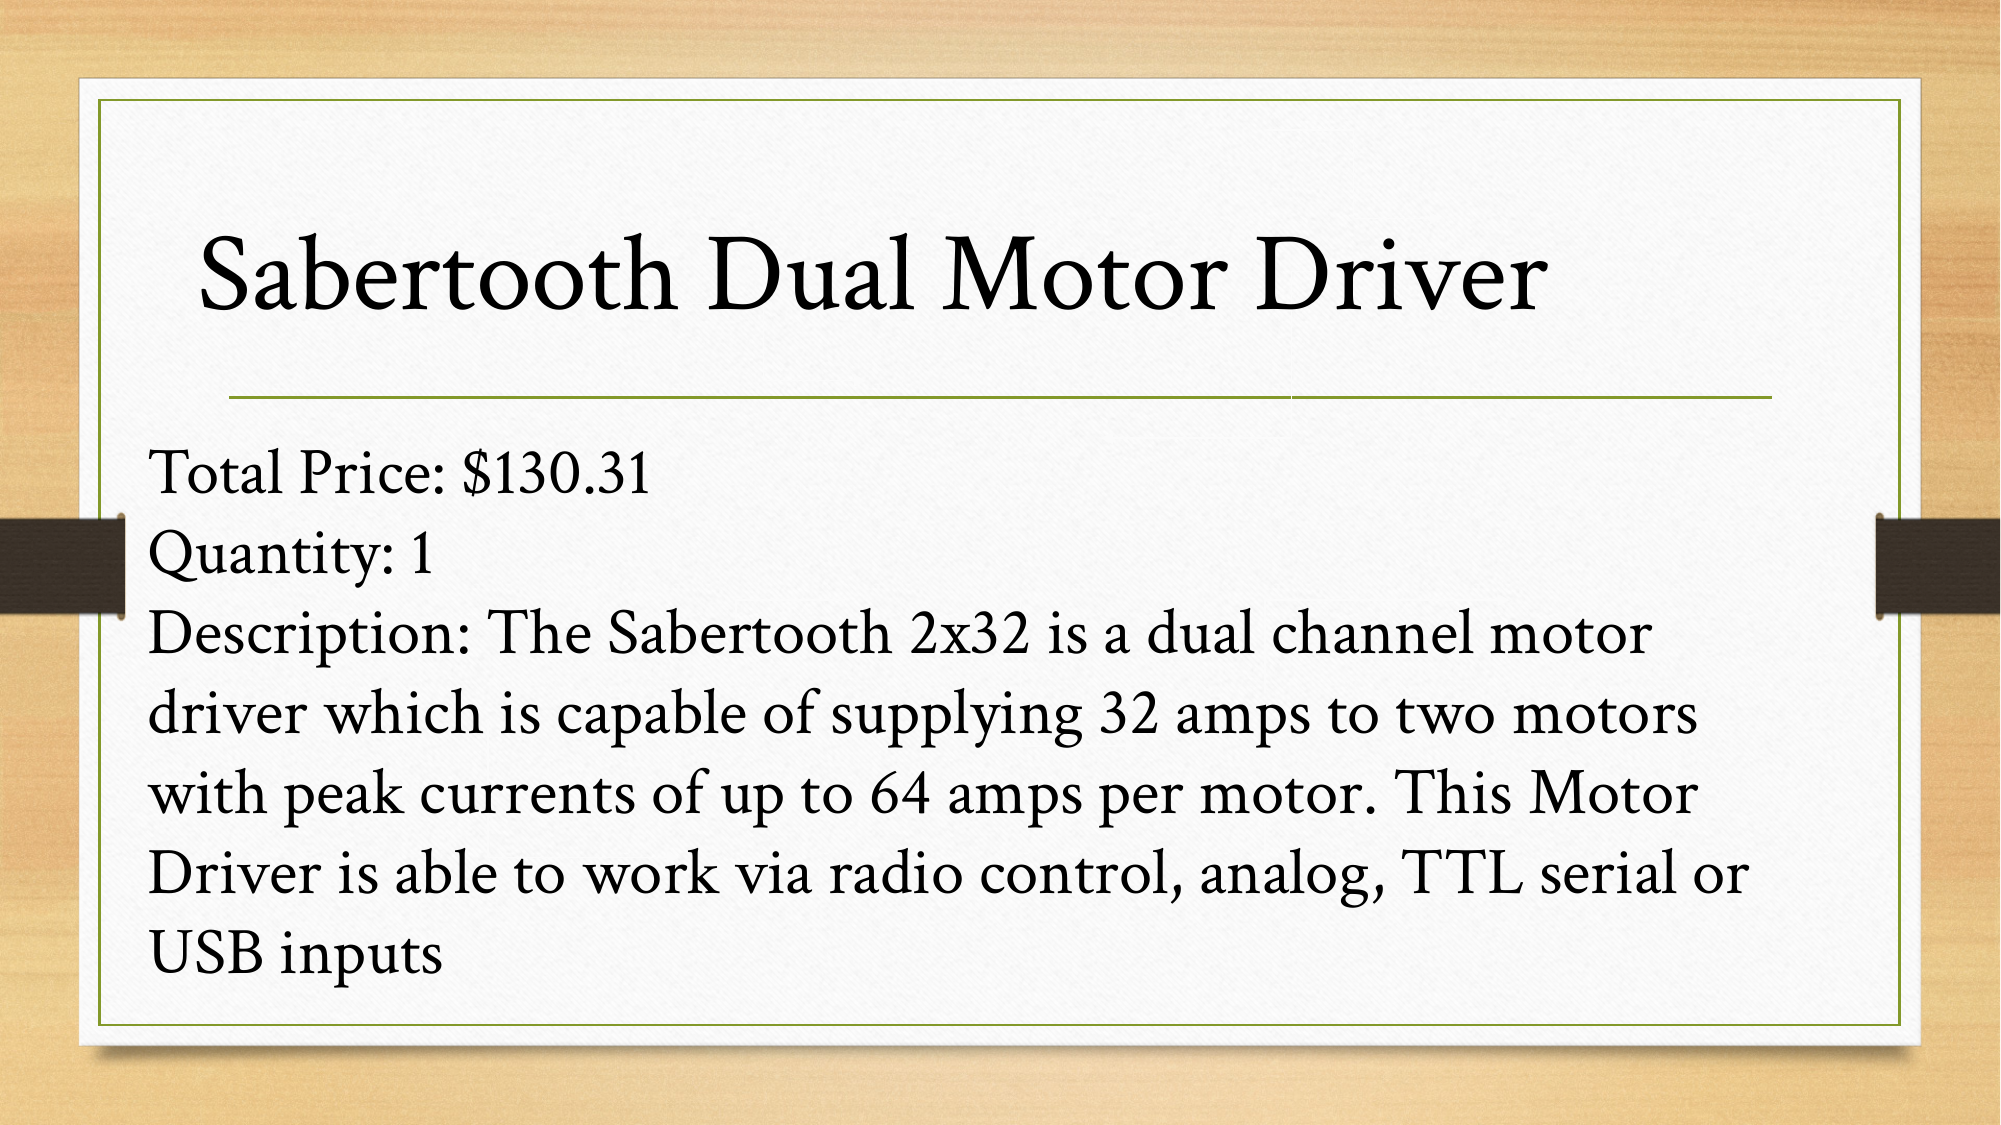

Sabertooth Dual Motor Driver
Total Price: $130.31
Quantity: 1
Description: The Sabertooth 2x32 is a dual channel motor driver which is capable of supplying 32 amps to two motors with peak currents of up to 64 amps per motor. This Motor Driver is able to work via radio control, analog, TTL serial or USB inputs